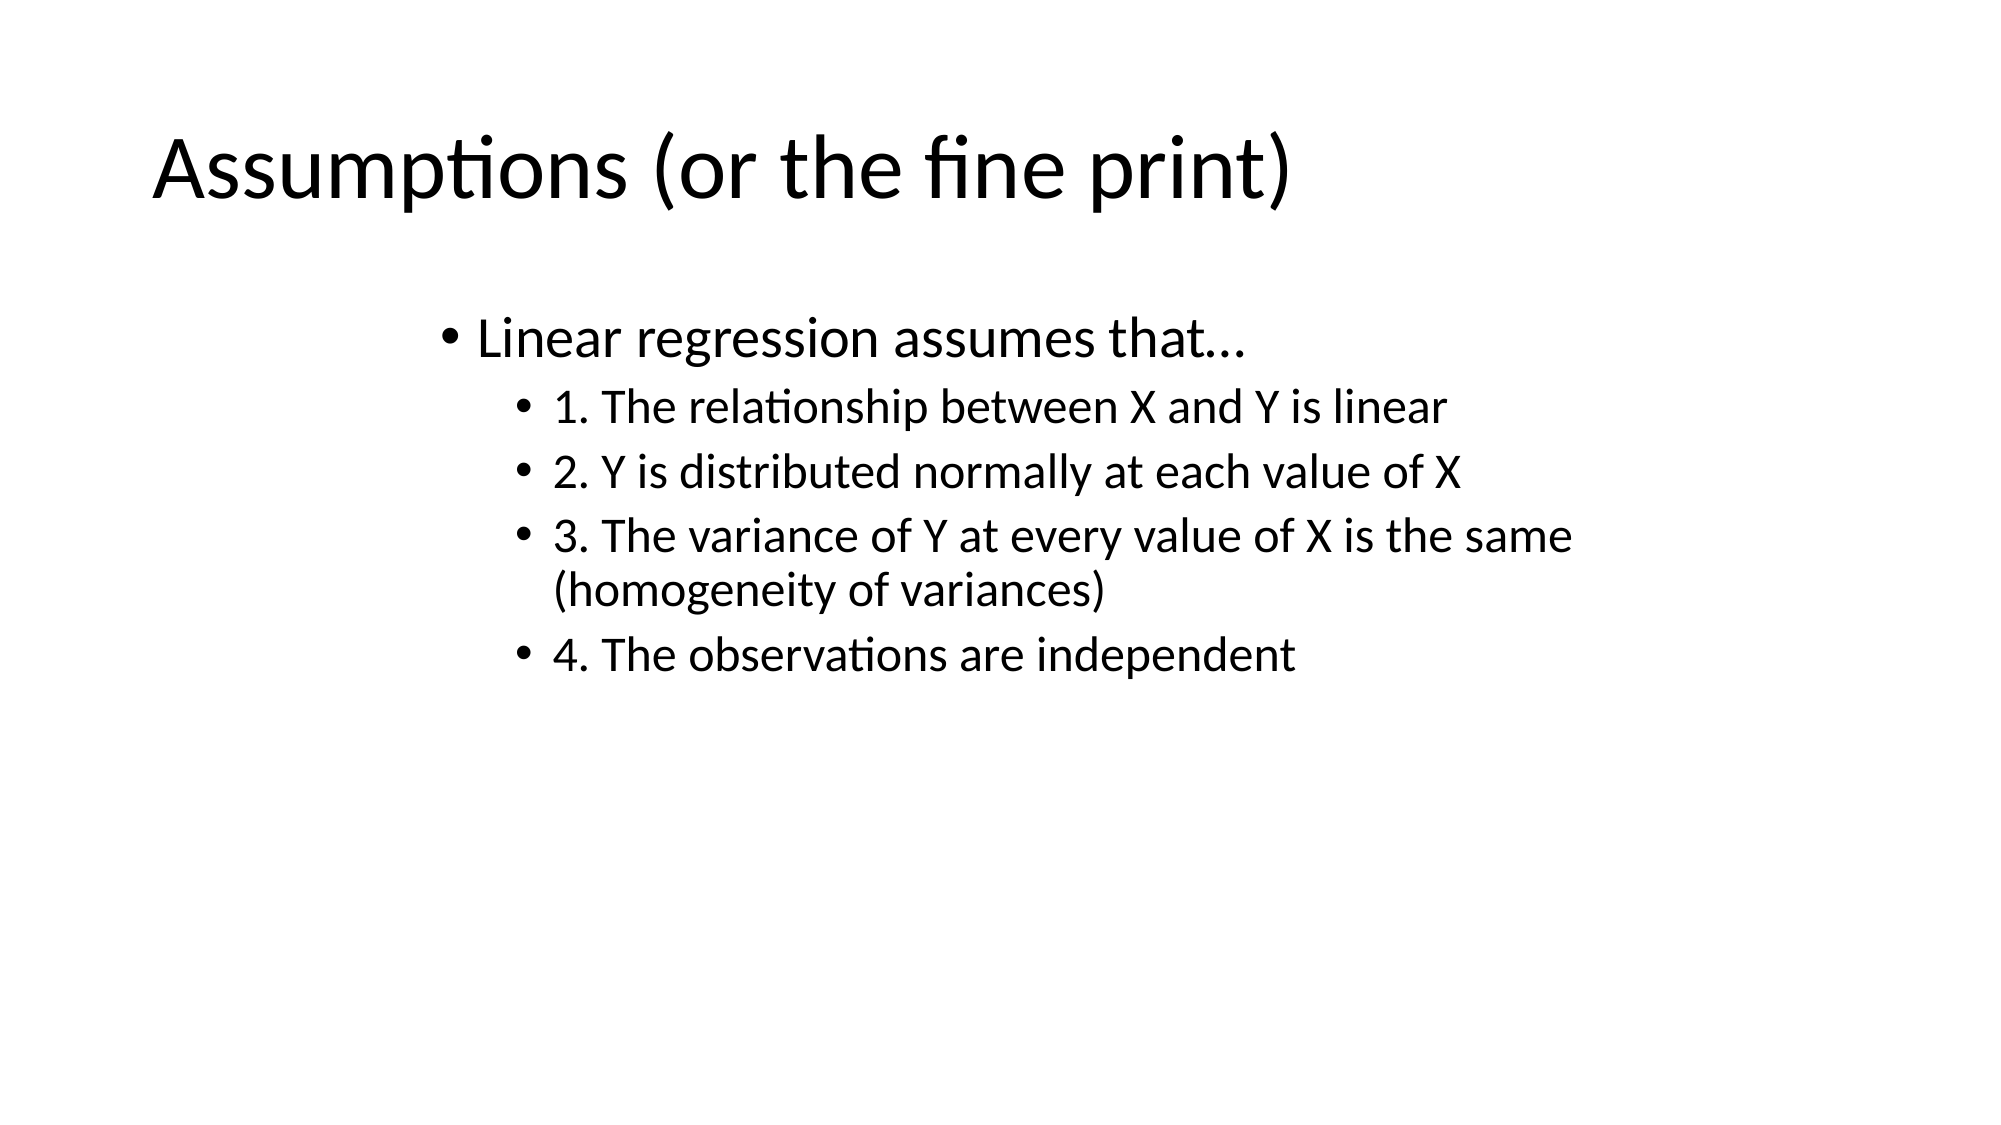

# Assumptions (or the fine print)
Linear regression assumes that…
1. The relationship between X and Y is linear
2. Y is distributed normally at each value of X
3. The variance of Y at every value of X is the same (homogeneity of variances)
4. The observations are independent